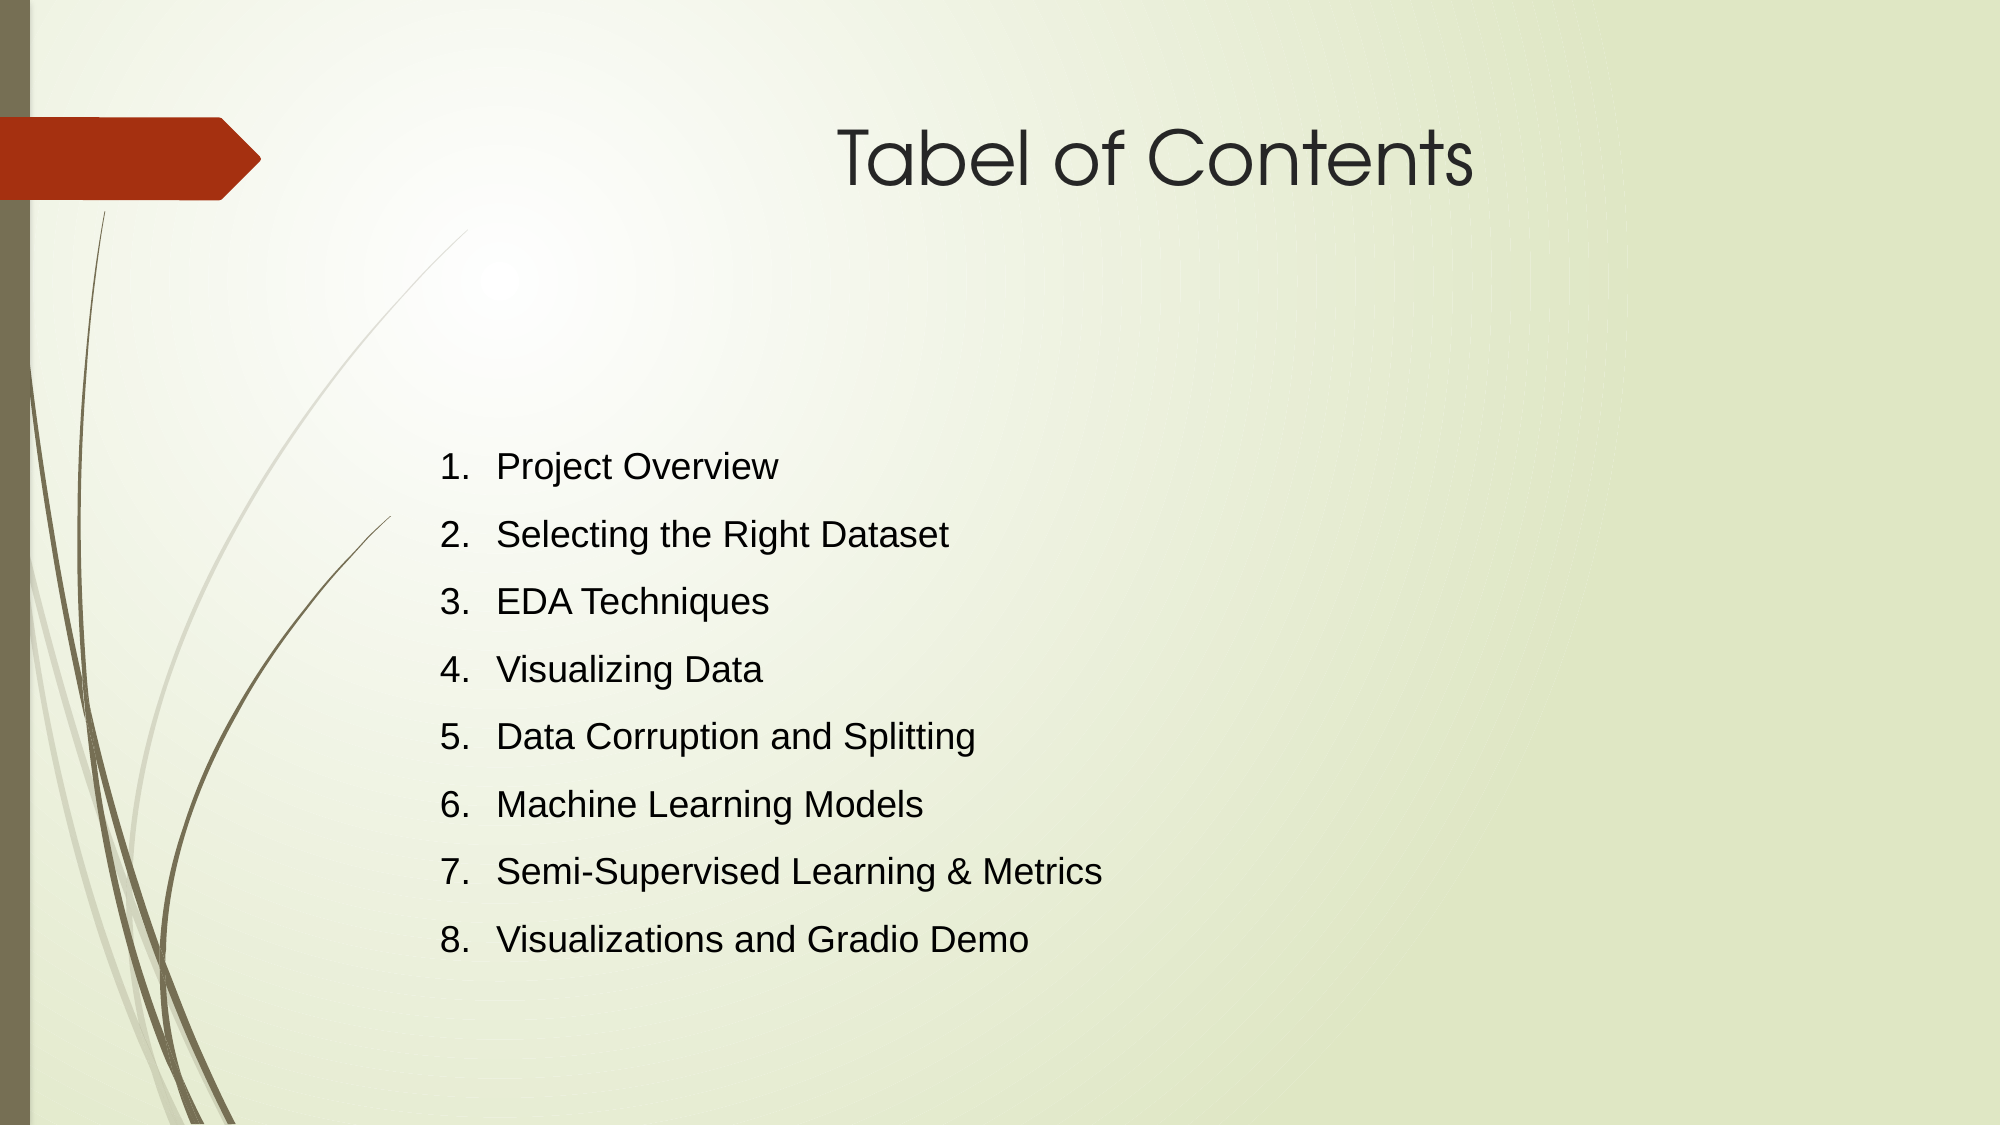

# Tabel of Contents

Project Overview
Selecting the Right Dataset
EDA Techniques
Visualizing Data
Data Corruption and Splitting
Machine Learning Models
Semi-Supervised Learning & Metrics
Visualizations and Gradio Demo